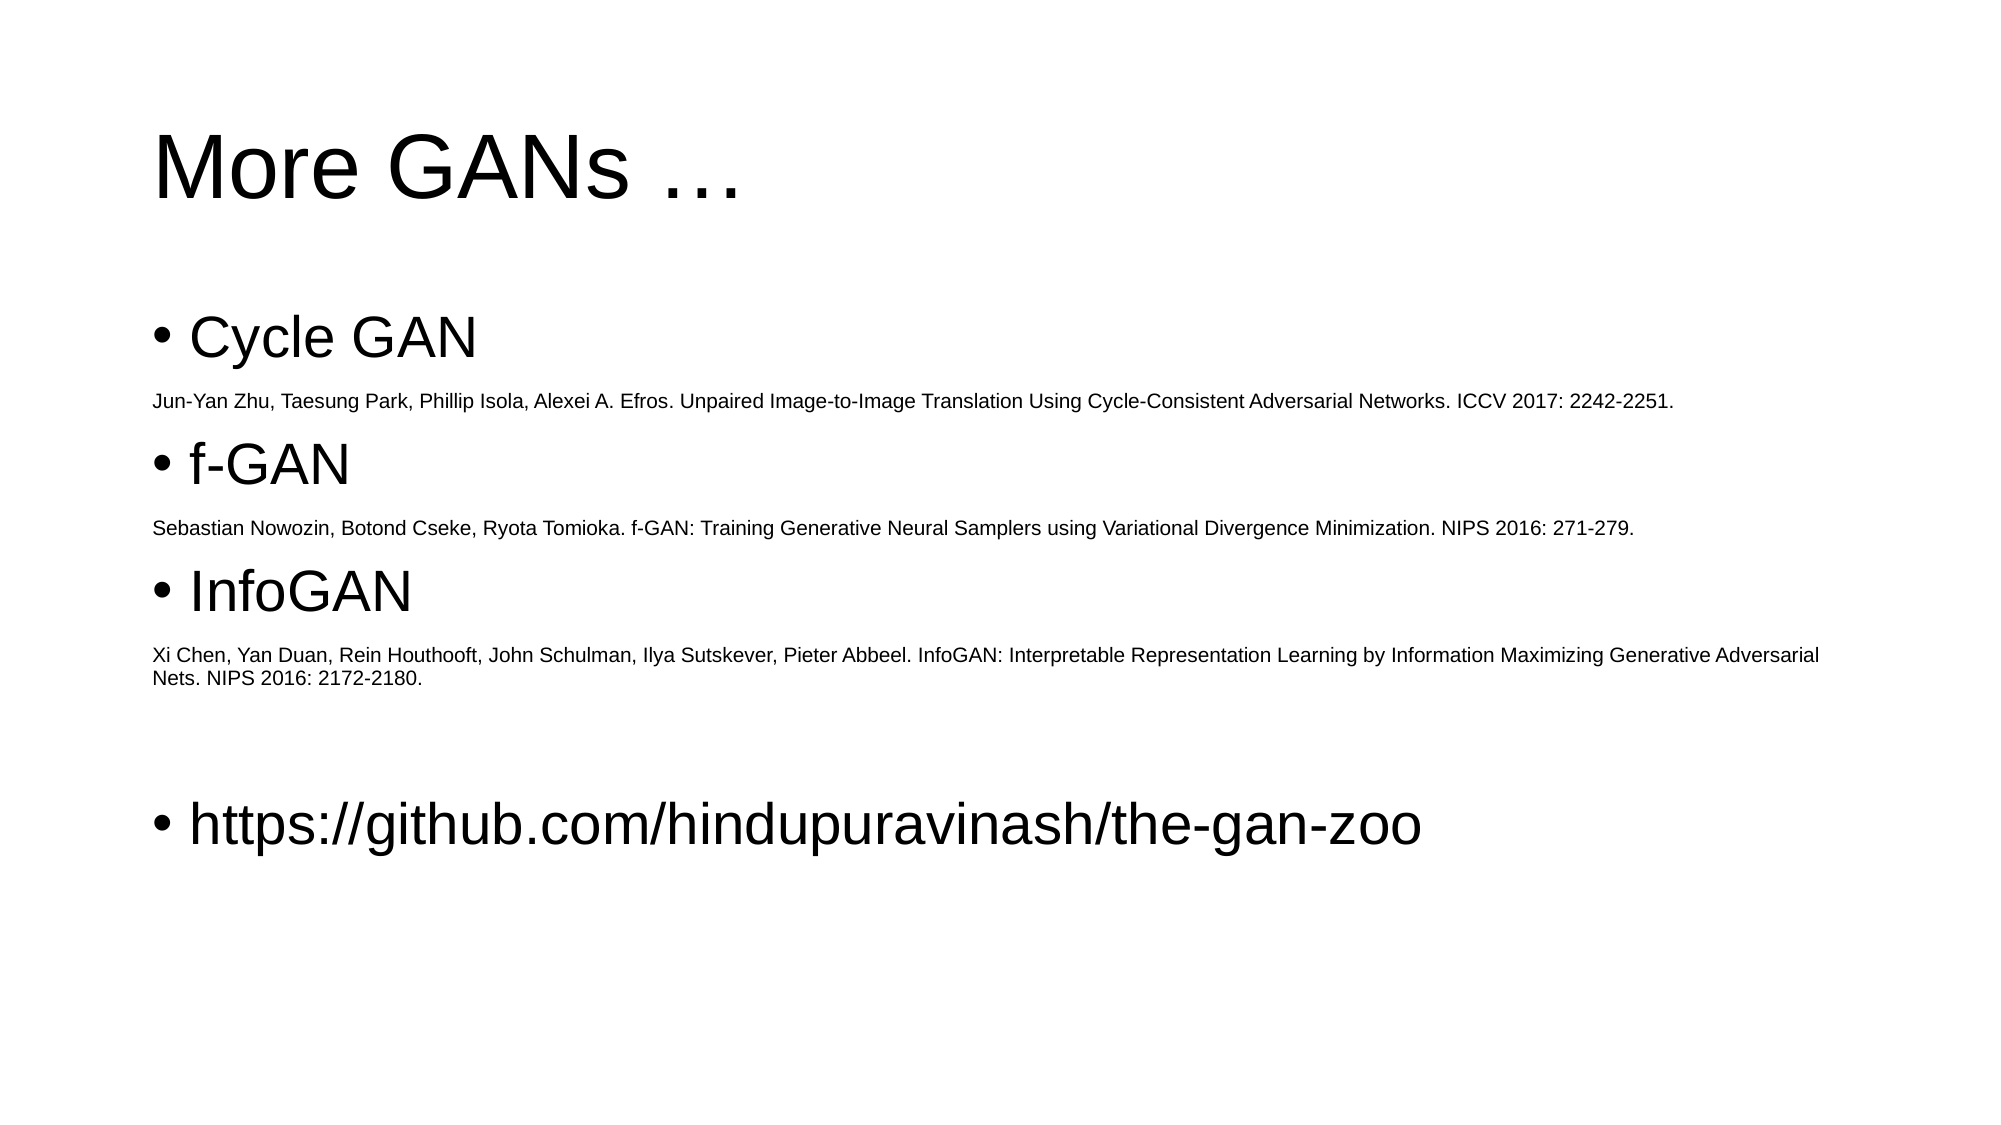

# More GANs …
Cycle GAN
Jun-Yan Zhu, Taesung Park, Phillip Isola, Alexei A. Efros. Unpaired Image-to-Image Translation Using Cycle-Consistent Adversarial Networks. ICCV 2017: 2242-2251.
f-GAN
Sebastian Nowozin, Botond Cseke, Ryota Tomioka. f-GAN: Training Generative Neural Samplers using Variational Divergence Minimization. NIPS 2016: 271-279.
InfoGAN
Xi Chen, Yan Duan, Rein Houthooft, John Schulman, Ilya Sutskever, Pieter Abbeel. InfoGAN: Interpretable Representation Learning by Information Maximizing Generative Adversarial Nets. NIPS 2016: 2172-2180.

https://github.com/hindupuravinash/the-gan-zoo